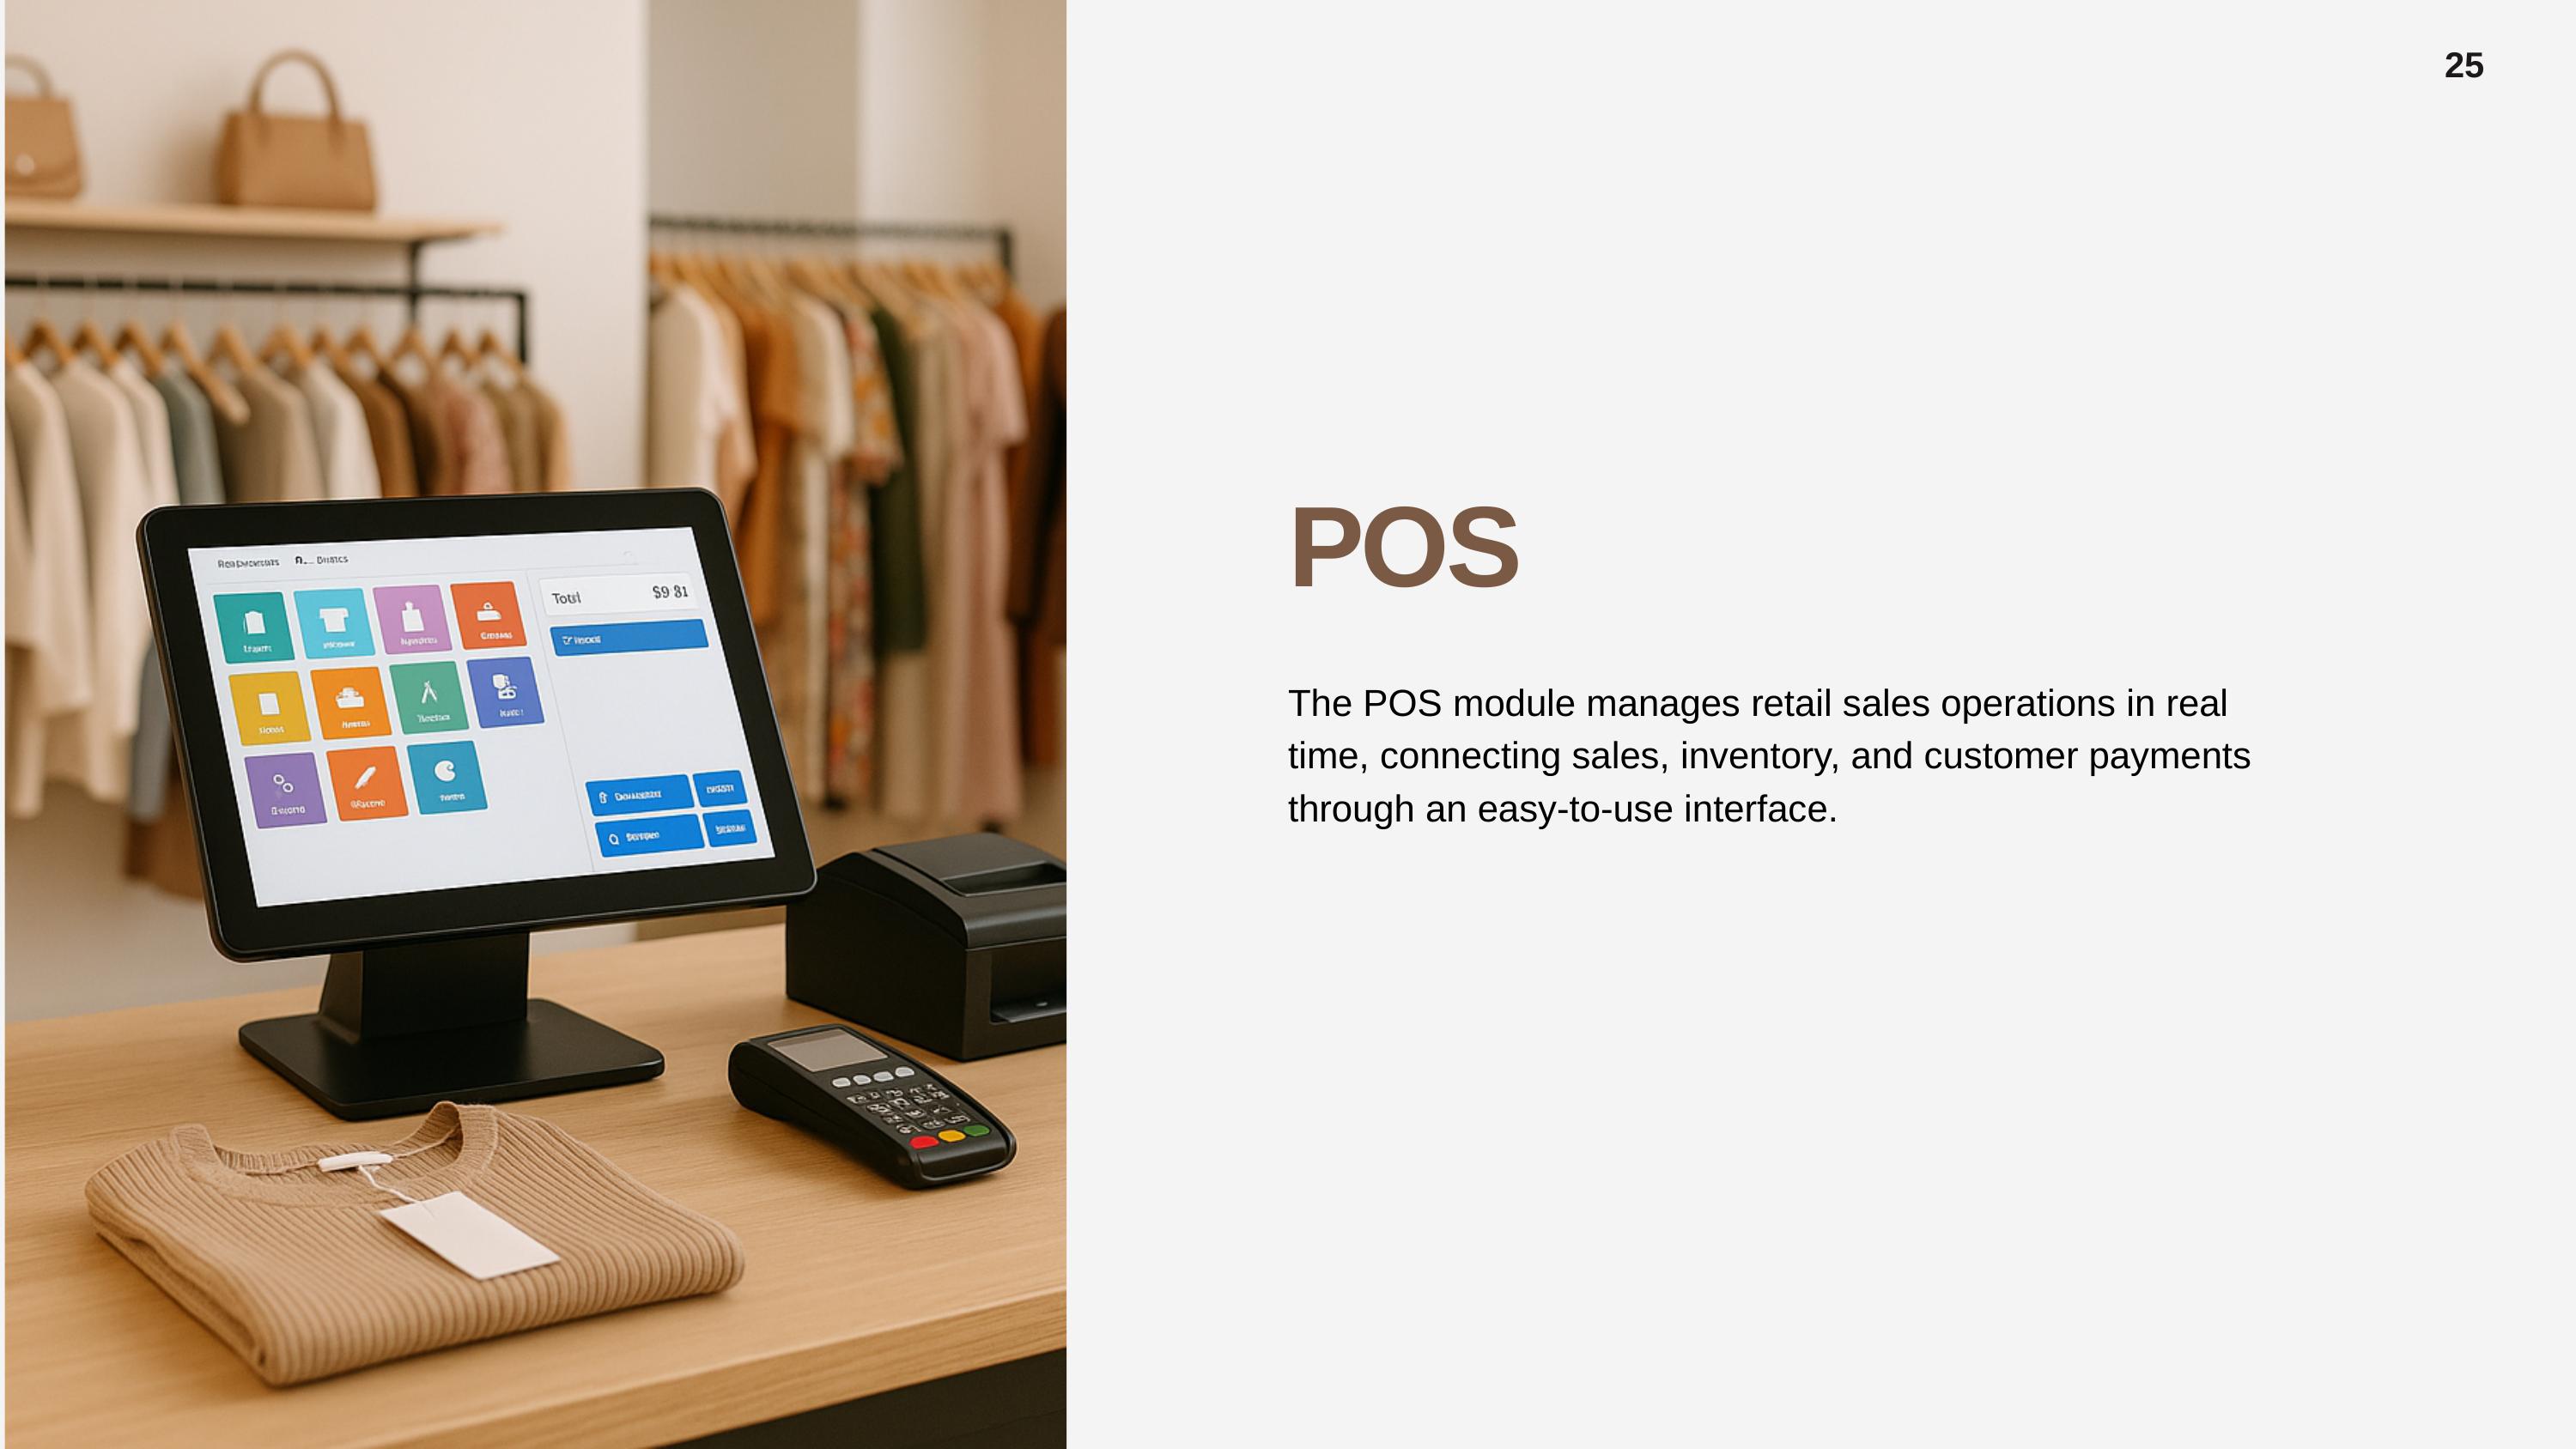

25

POS

The POS module manages retail sales operations in real time, connecting sales, inventory, and customer payments through an easy-to-use interface.